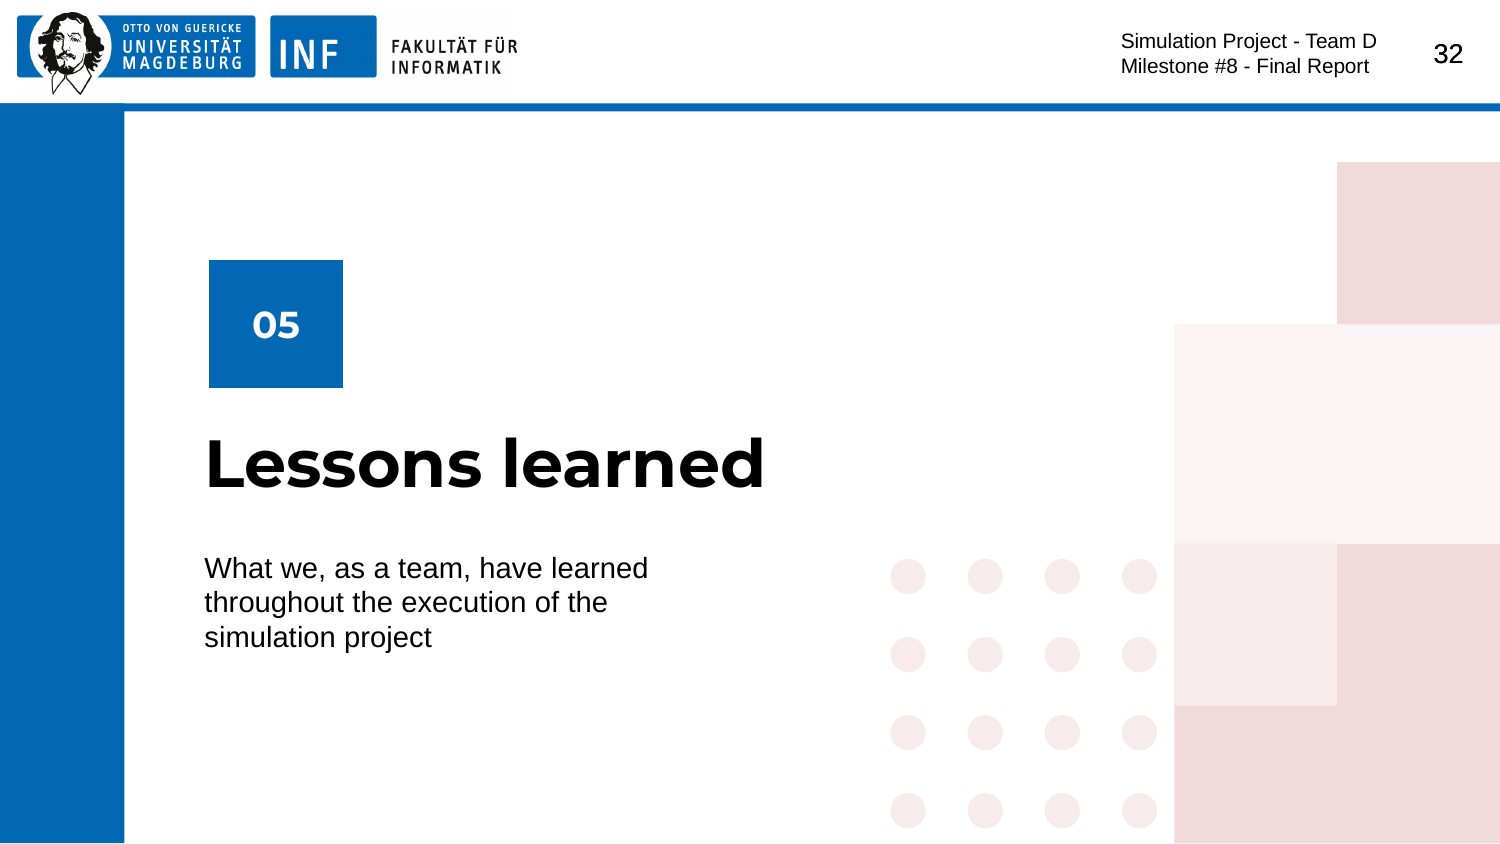

Simulation Project - Team D
Milestone #8 - Final Report
32
32
05
# Lessons learned
What we, as a team, have learned throughout the execution of the simulation project